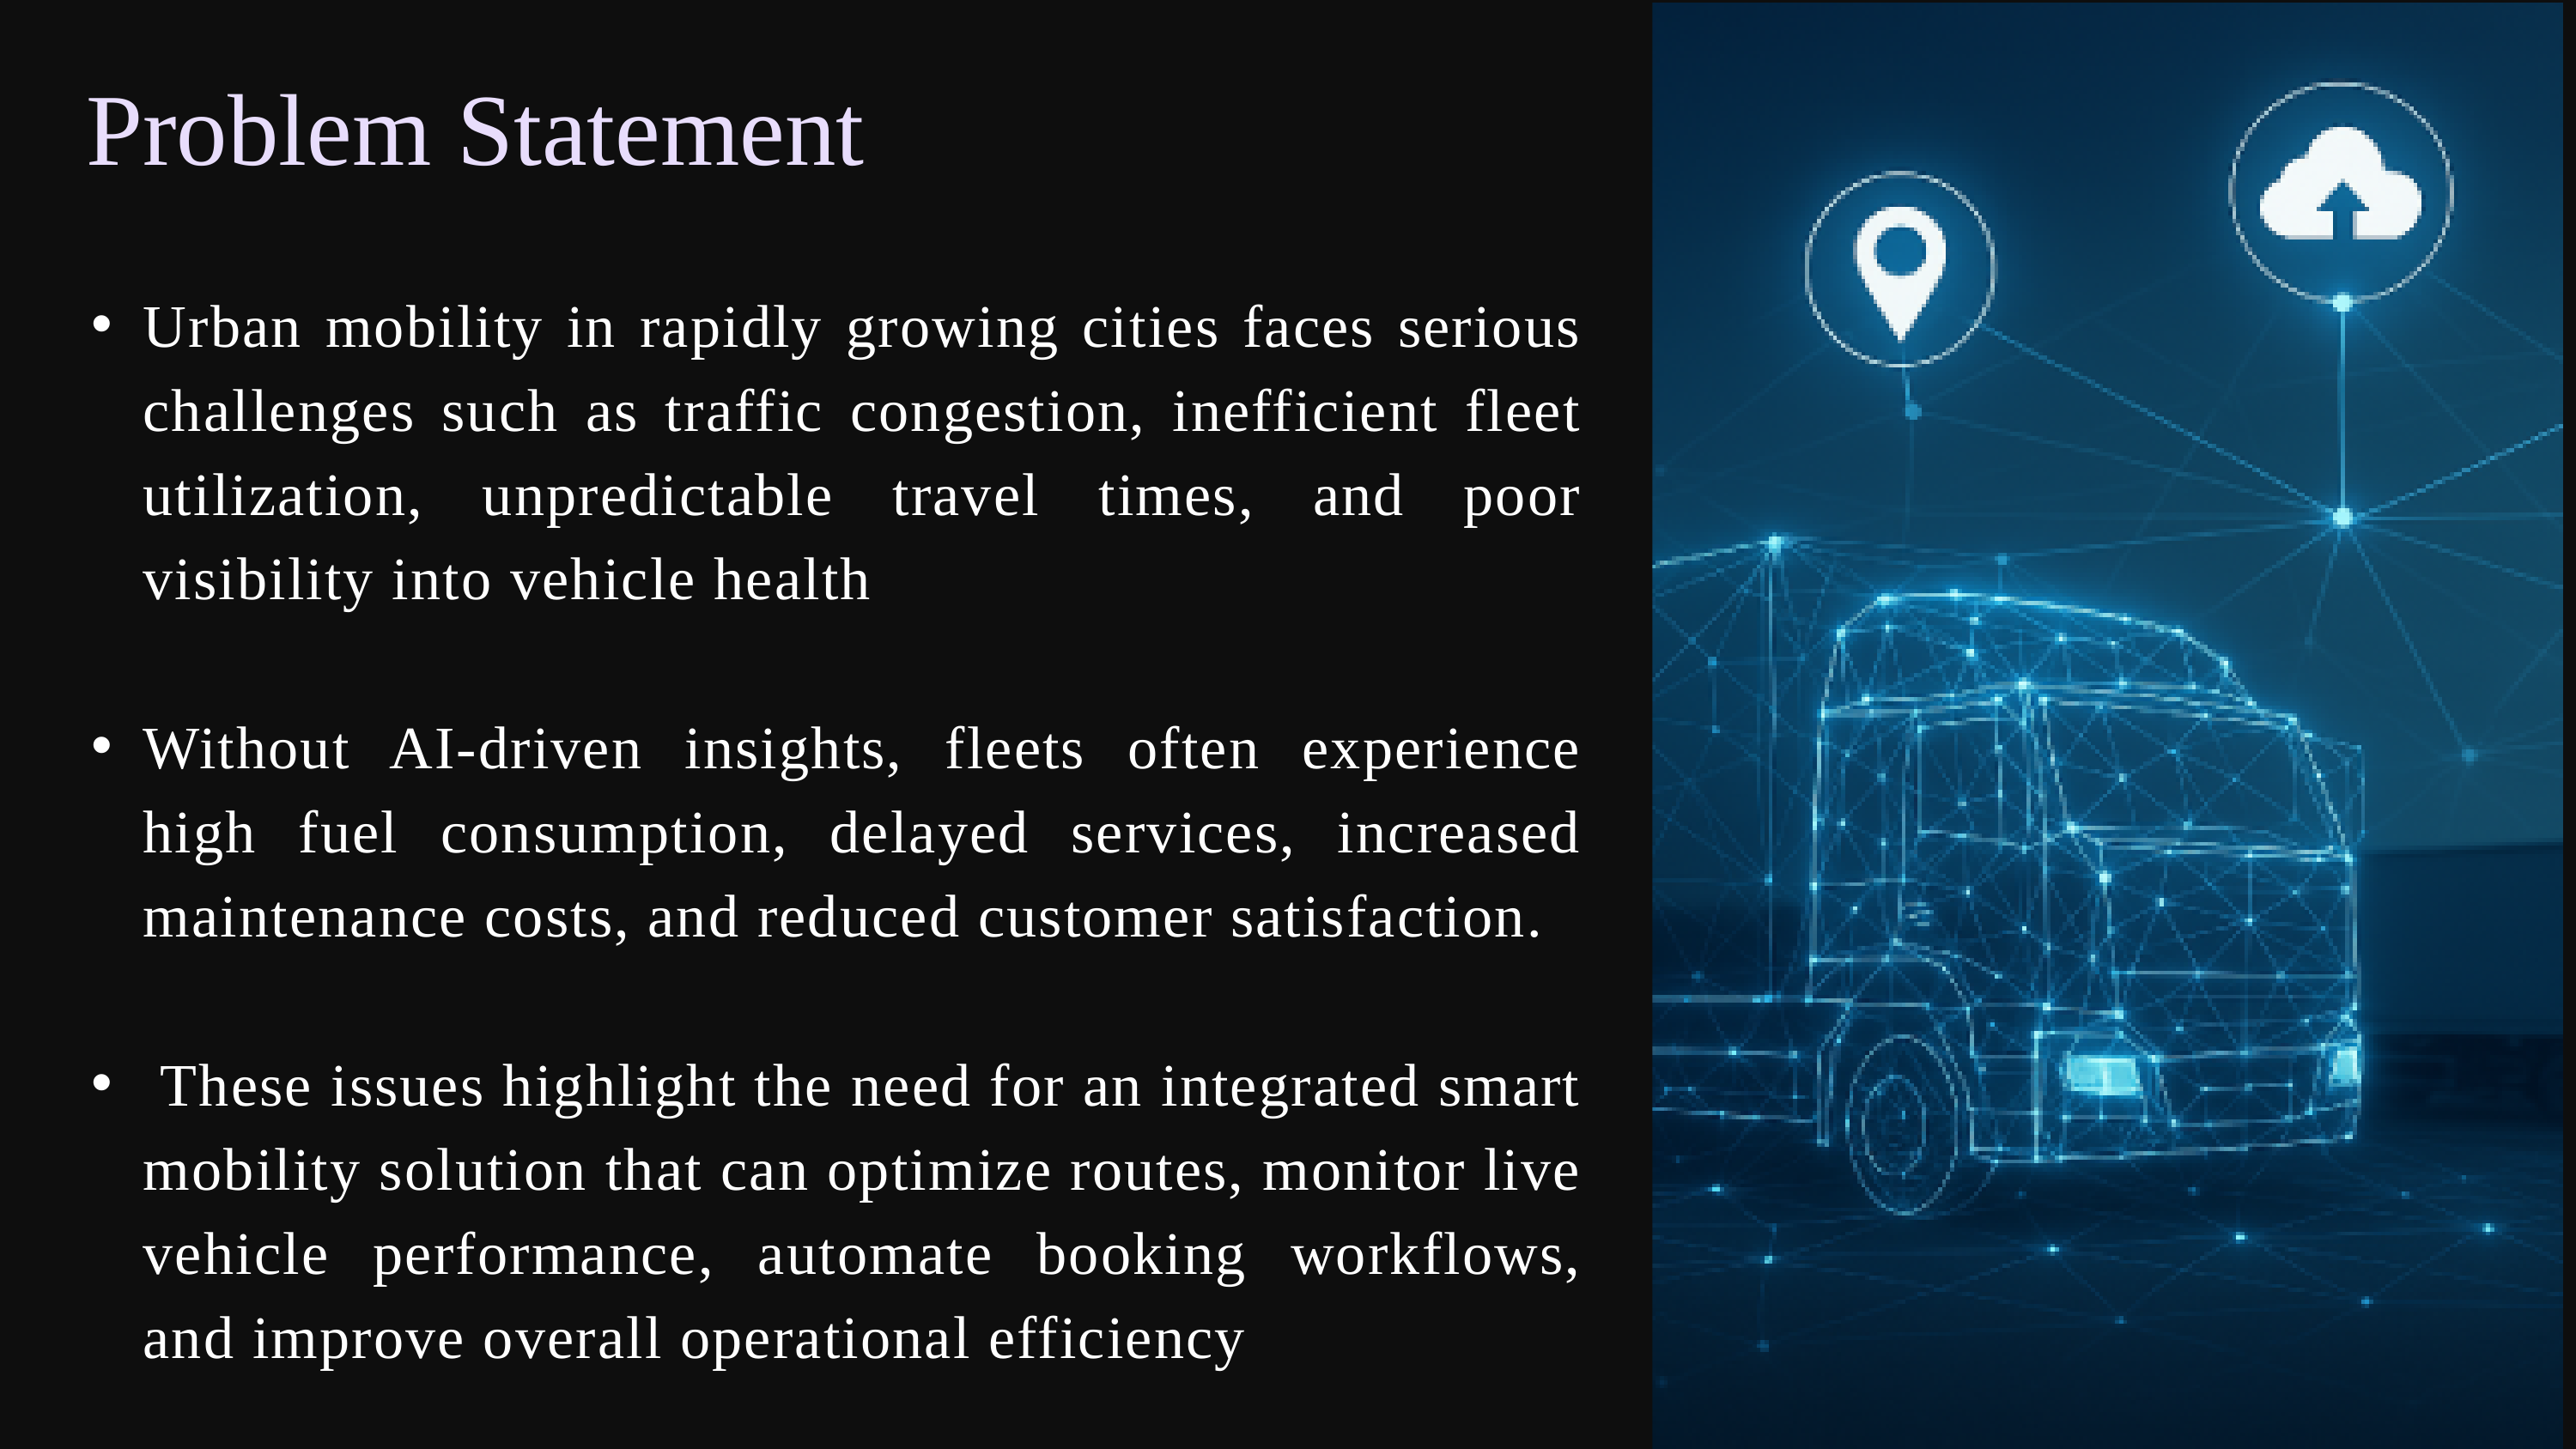

Problem Statement
Urban mobility in rapidly growing cities faces serious challenges such as traffic congestion, inefficient fleet utilization, unpredictable travel times, and poor visibility into vehicle health

Without AI-driven insights, fleets often experience high fuel consumption, delayed services, increased maintenance costs, and reduced customer satisfaction.

 These issues highlight the need for an integrated smart mobility solution that can optimize routes, monitor live vehicle performance, automate booking workflows, and improve overall operational efficiency